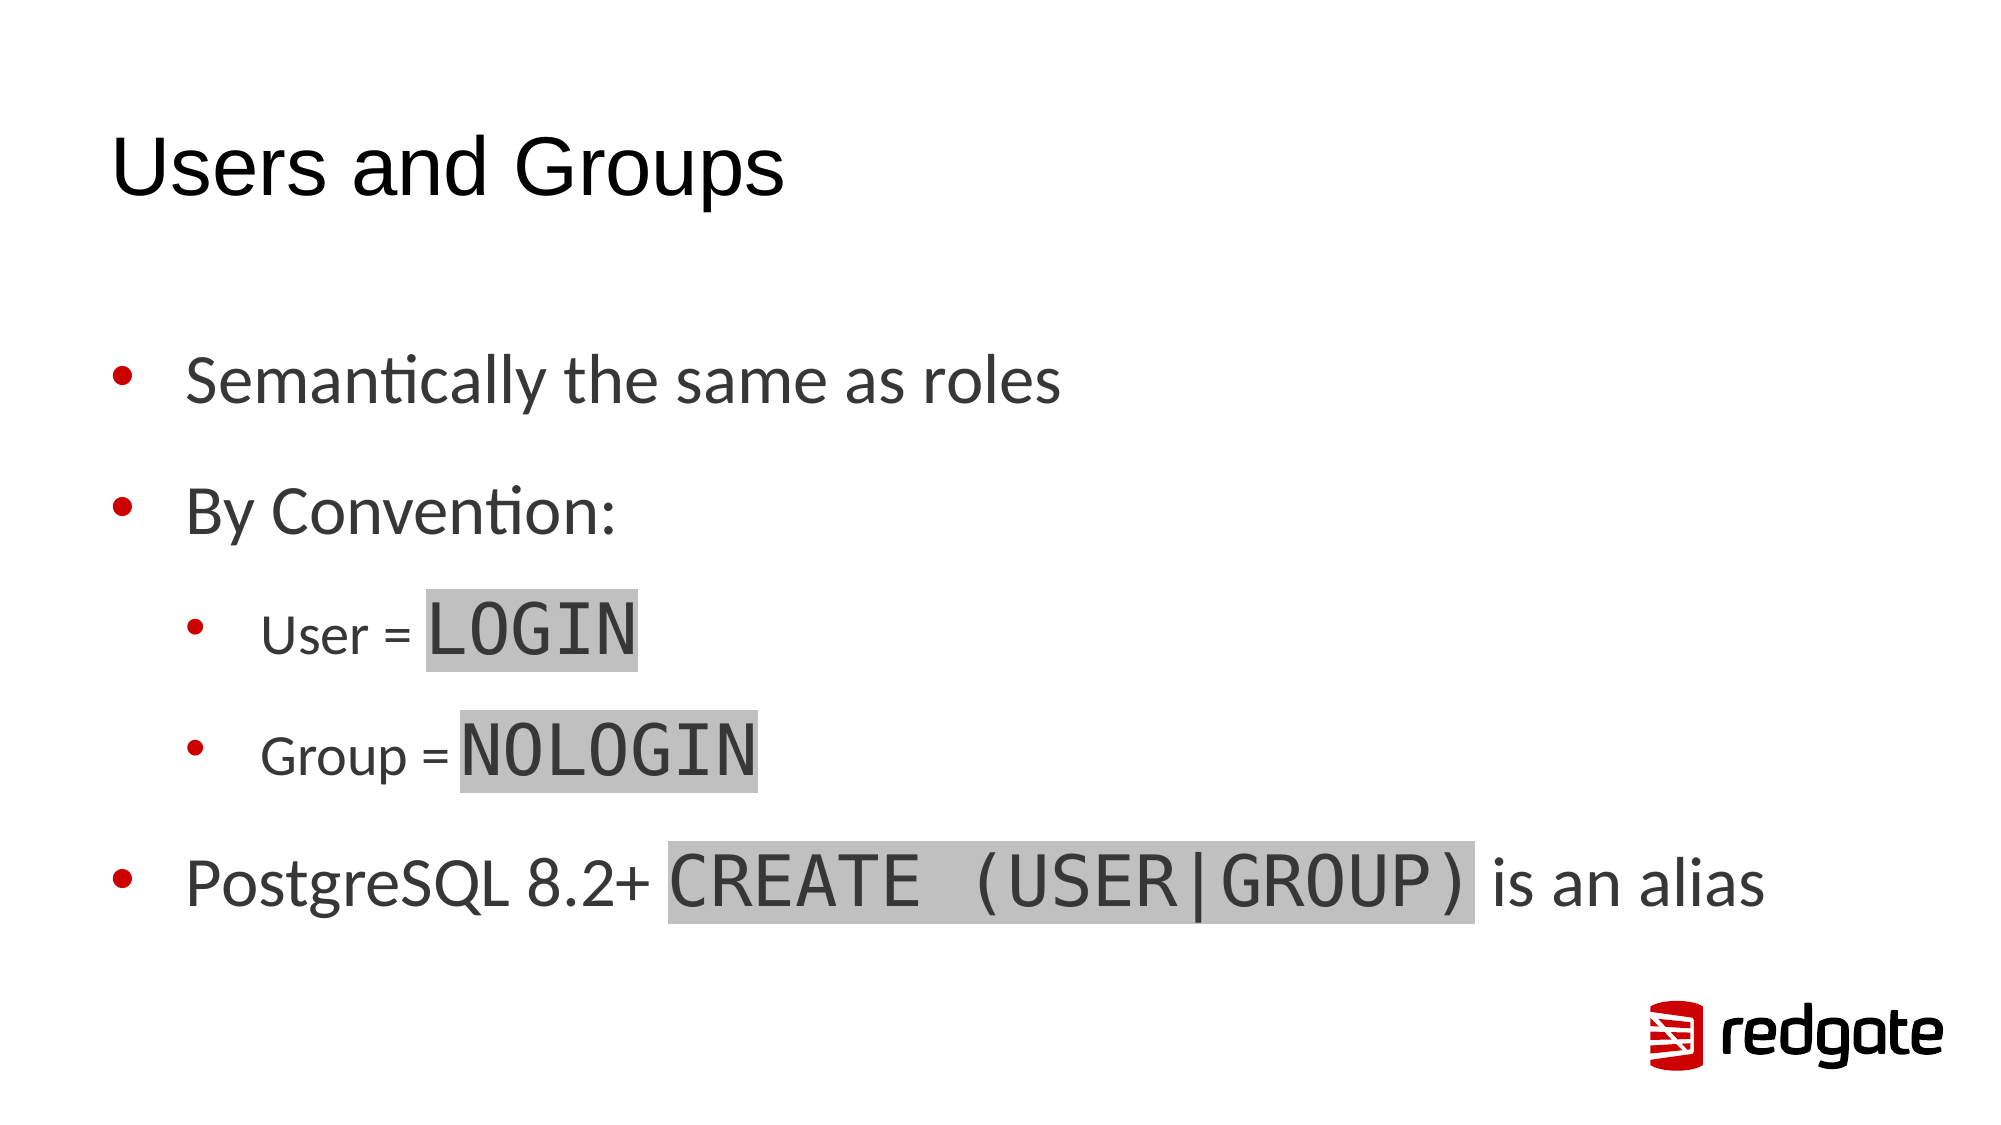

# Users and Groups
Semantically the same as roles
By Convention:
User = LOGIN
Group = NOLOGIN
PostgreSQL 8.2+ CREATE (USER|GROUP) is an alias